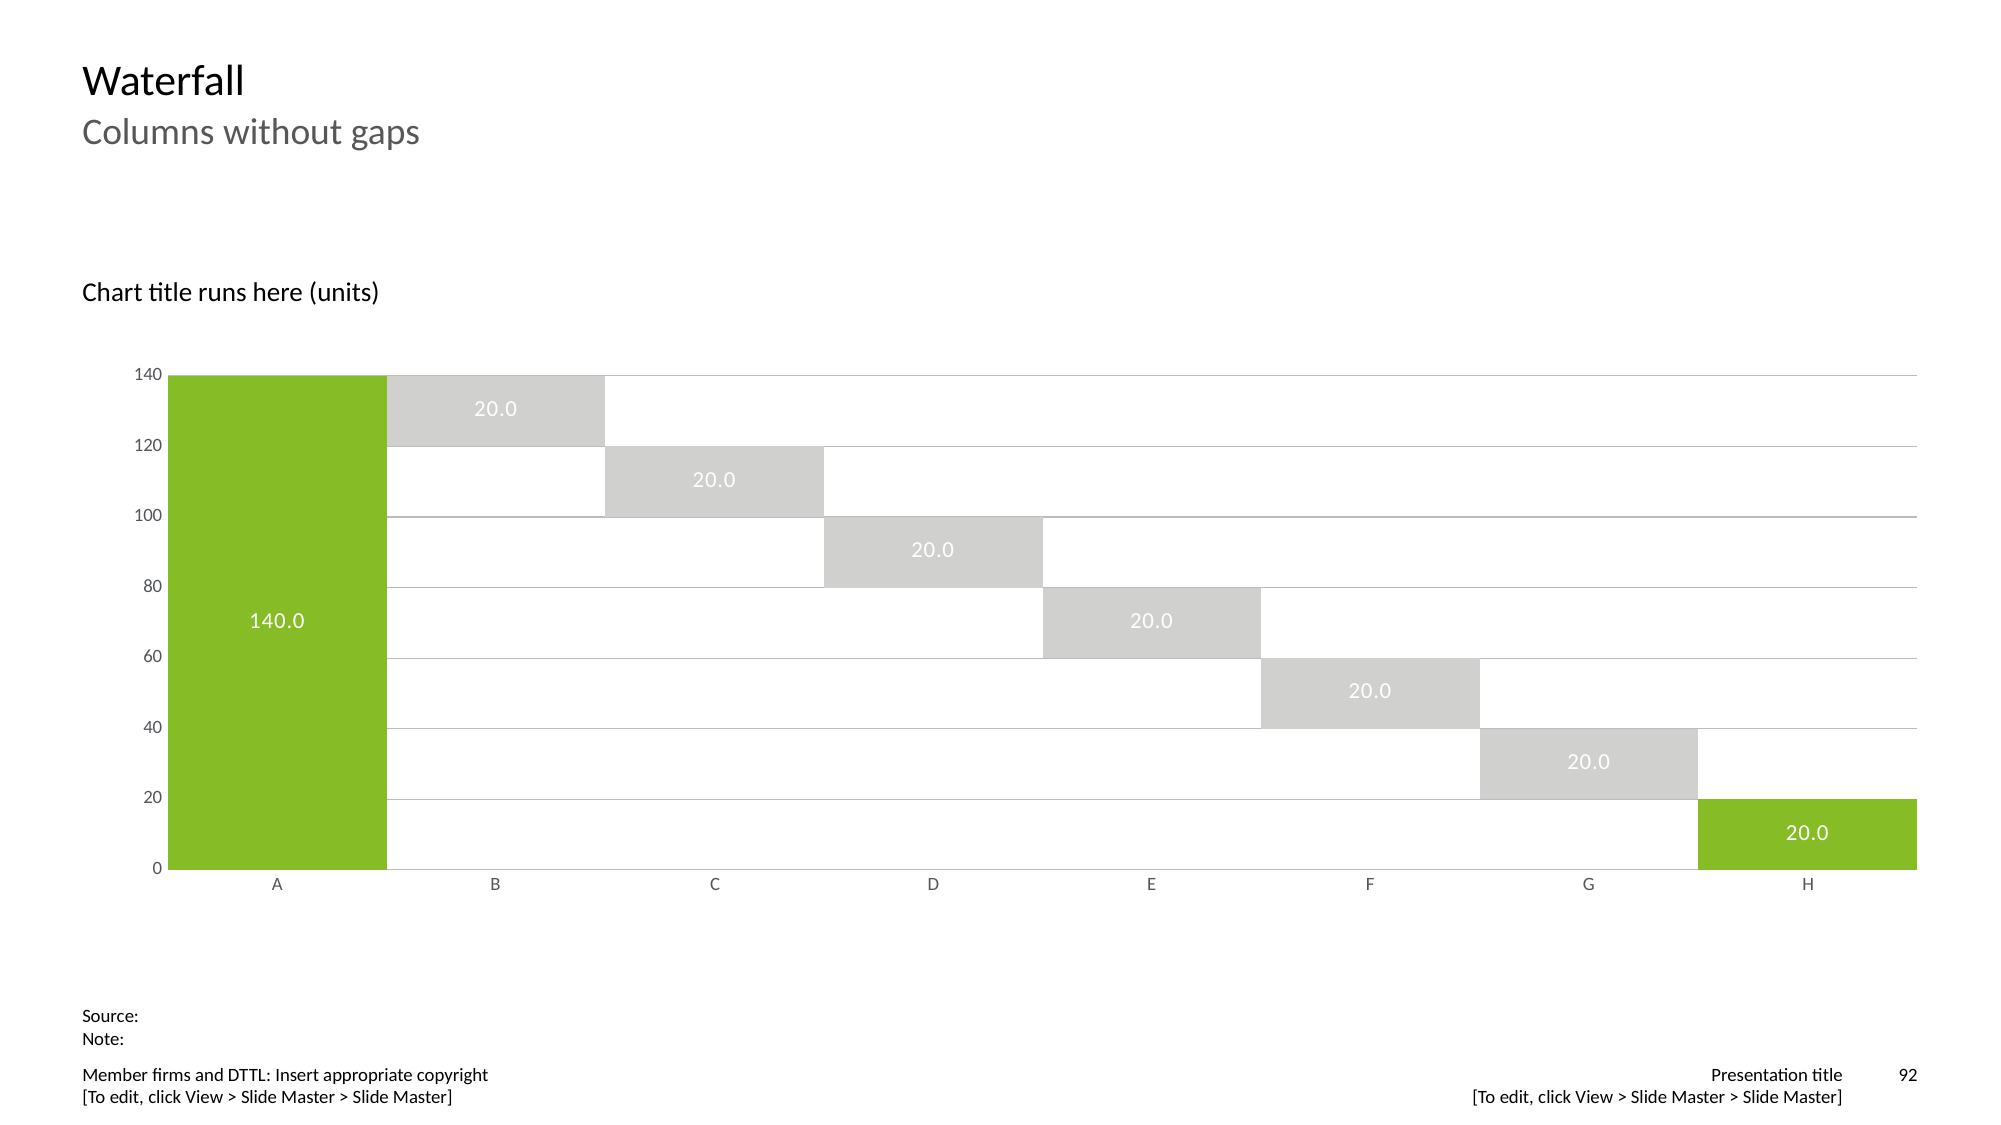

# Waterfall
Columns without gaps
Chart title runs here (units)

### Chart

| Category | Invisible dataset | Gray | Blue |
|---|---|---|---|
| A | 0.0 | None | 140.0 |
| B | 120.0 | 20.0 | None |
| C | 100.0 | 20.0 | None |
| D | 80.0 | 20.0 | None |
| E | 60.0 | 20.0 | None |
| F | 40.0 | 20.0 | None |
| G | 20.0 | 20.0 | None |
| H | 0.0 | None | 20.0 |
Source:
Note: